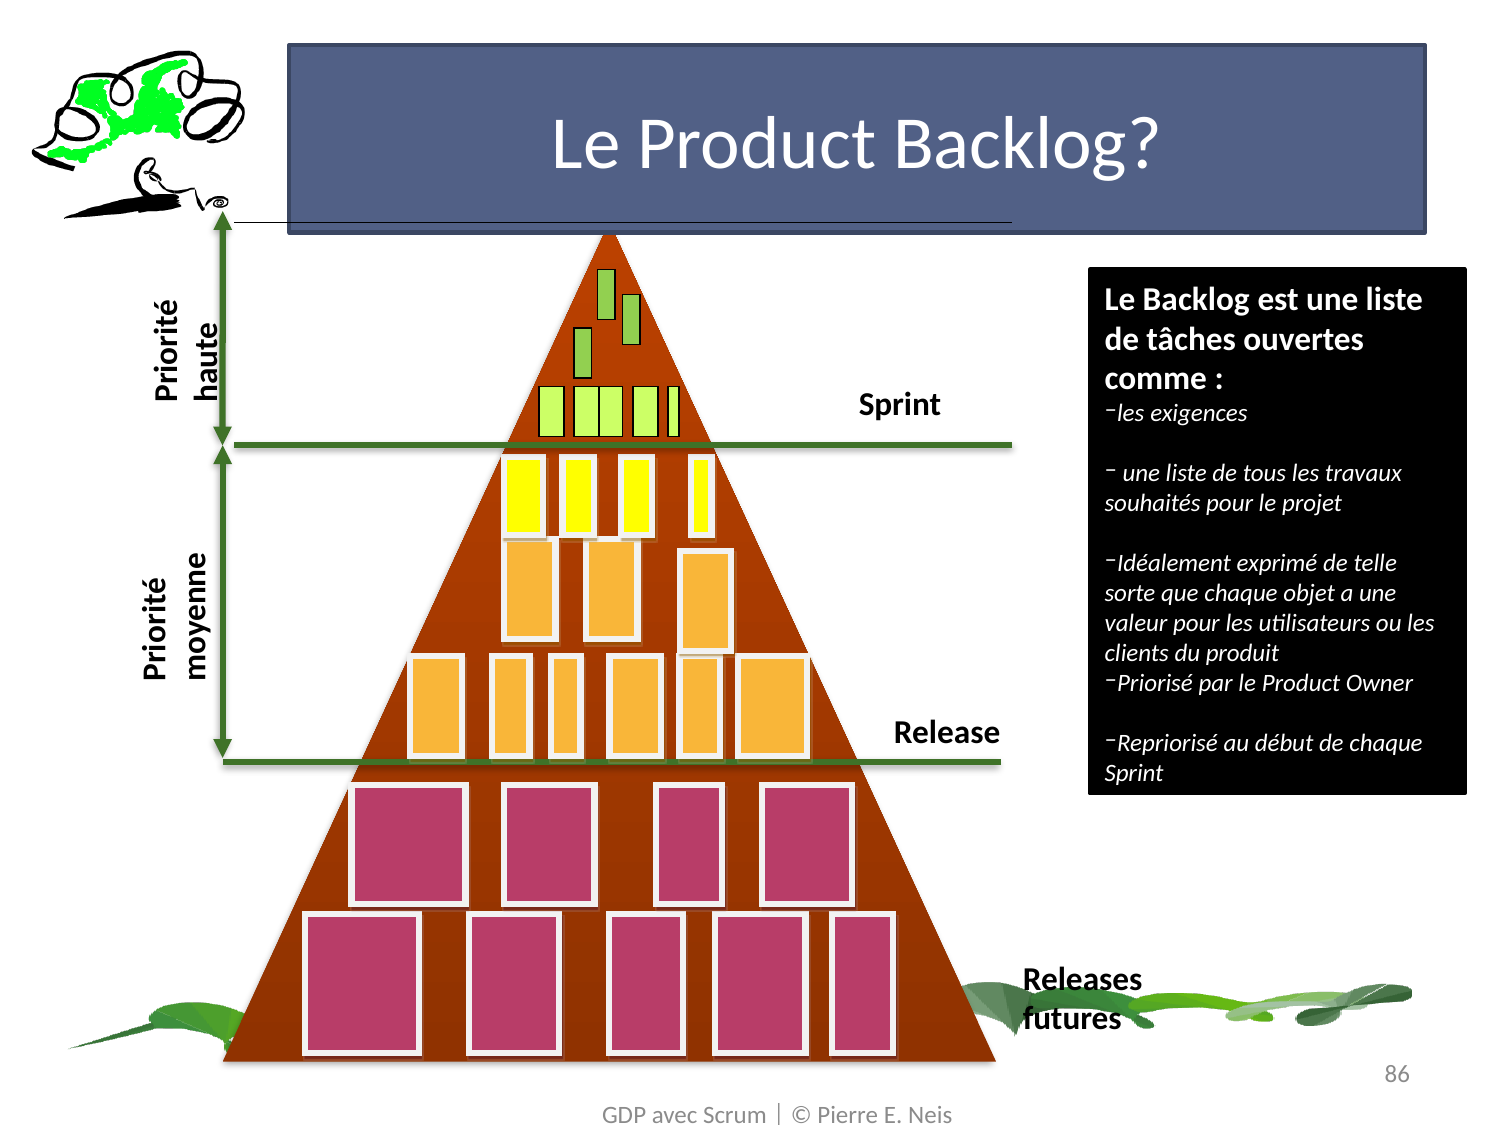

# Le Product Backlog?

Priorité haute

Le Backlog est une liste de tâches ouvertes comme :
les exigences

 une liste de tous les travaux souhaités pour le projet

Idéalement exprimé de telle sorte que chaque objet a une valeur pour les utilisateurs ou les clients du produit
Priorisé par le Product Owner

Repriorisé au début de chaque Sprint

Sprint

Priorité moyenne

Release

Releases futures
86
GDP avec Scrum │ © Pierre E. Neis